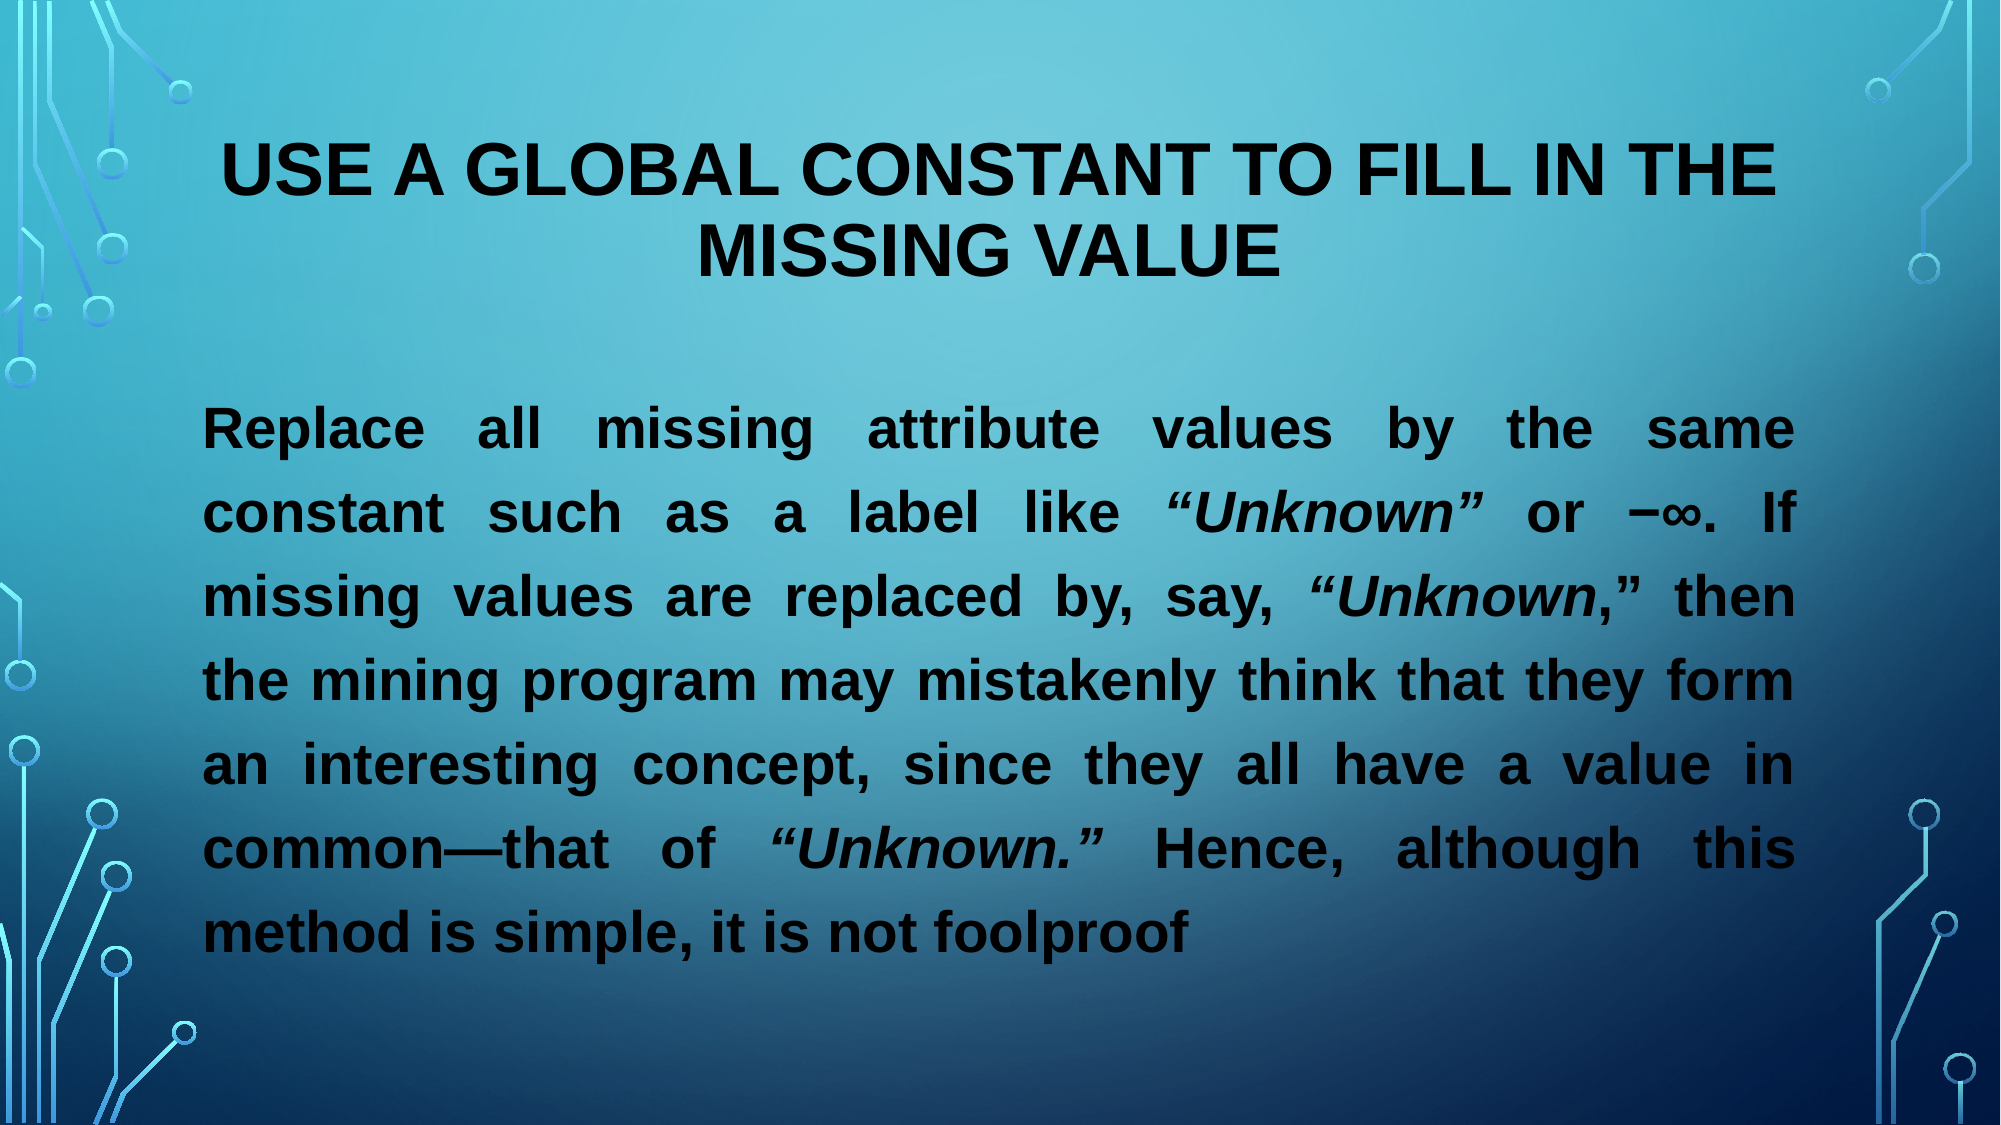

# Use a global constant to fill in the missing value
Replace all missing attribute values by the same constant such as a label like “Unknown” or −∞. If missing values are replaced by, say, “Unknown,” then the mining program may mistakenly think that they form an interesting concept, since they all have a value in common—that of “Unknown.” Hence, although this method is simple, it is not foolproof